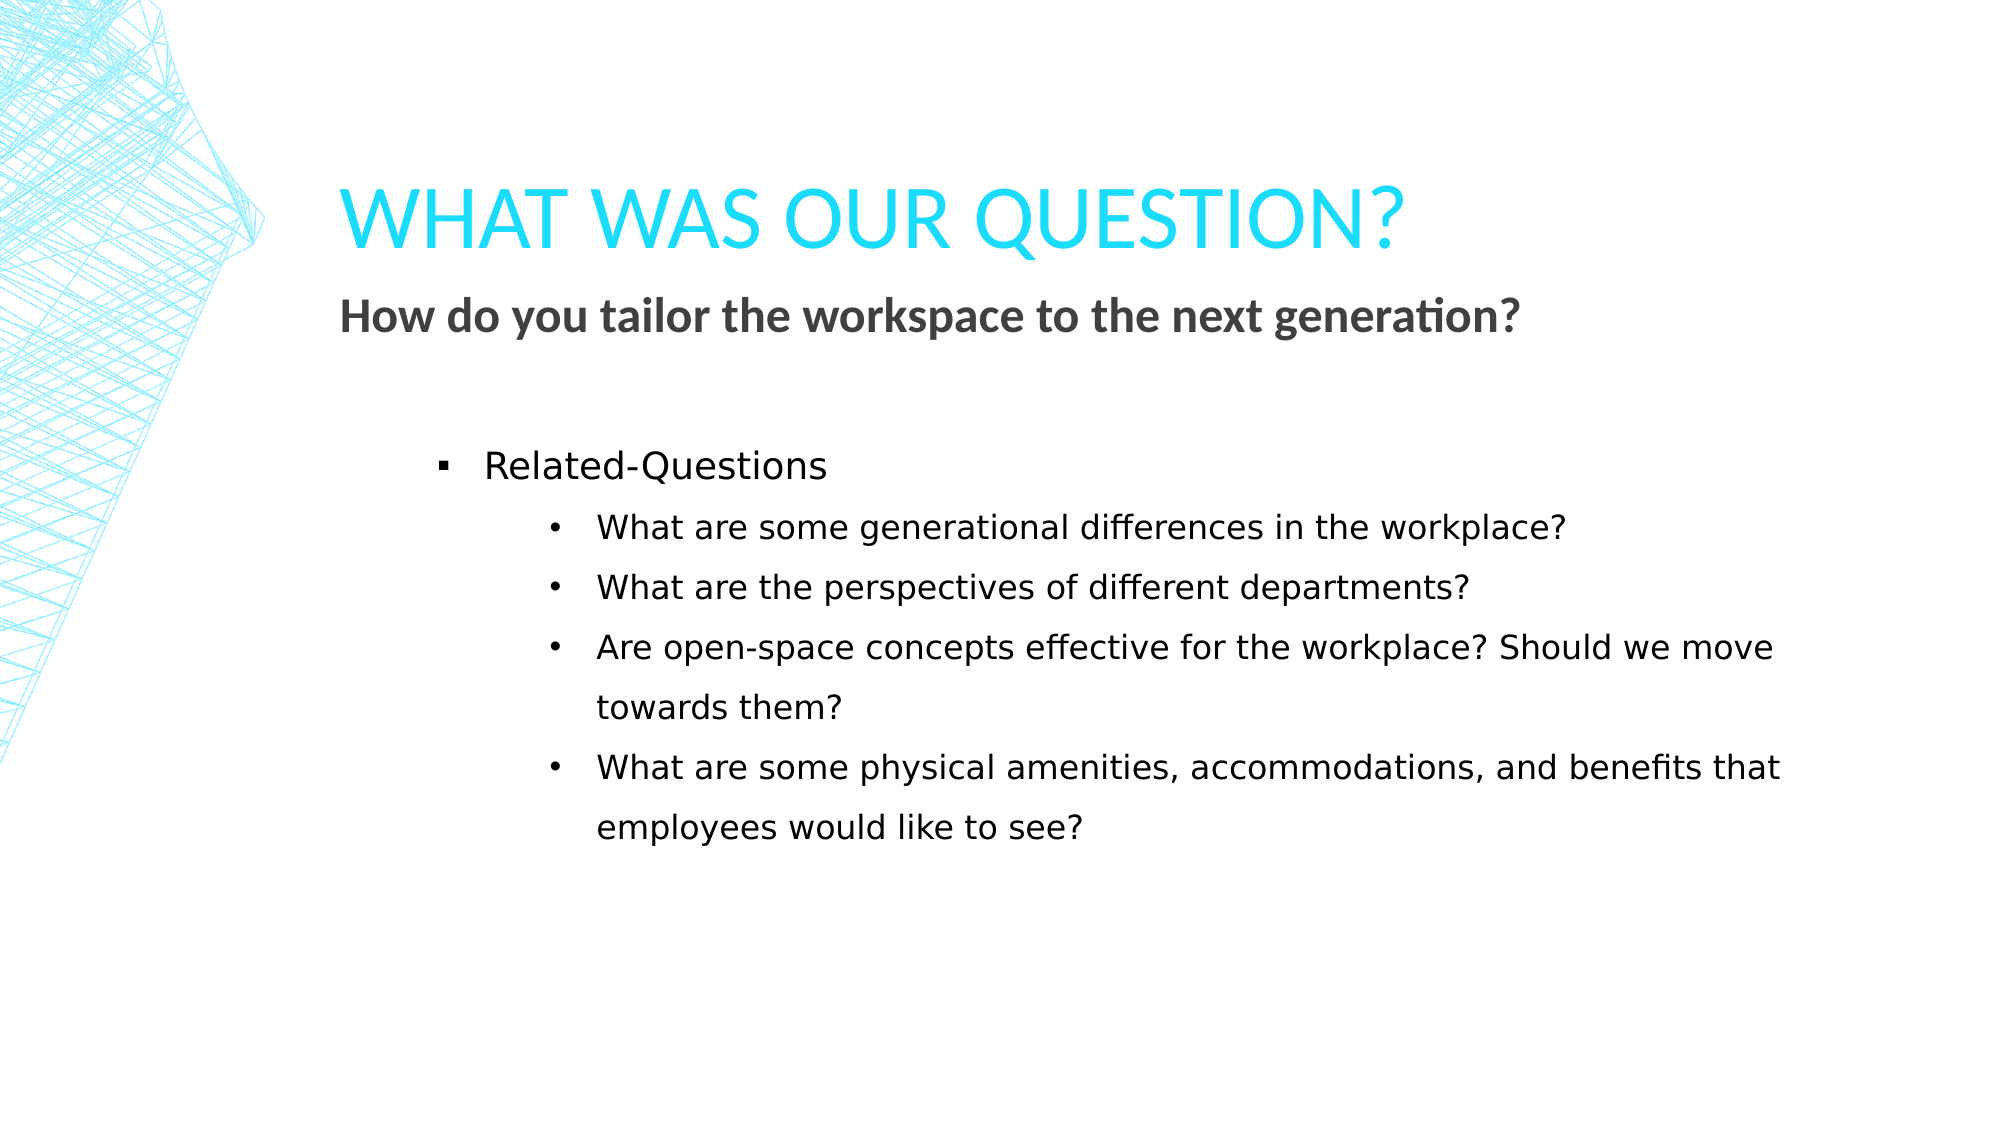

# What was our question?
How do you tailor the workspace to the next generation?

Related-Questions
What are some generational differences in the workplace?
What are the perspectives of different departments?
Are open-space concepts effective for the workplace? Should we move towards them?
What are some physical amenities, accommodations, and benefits that employees would like to see?